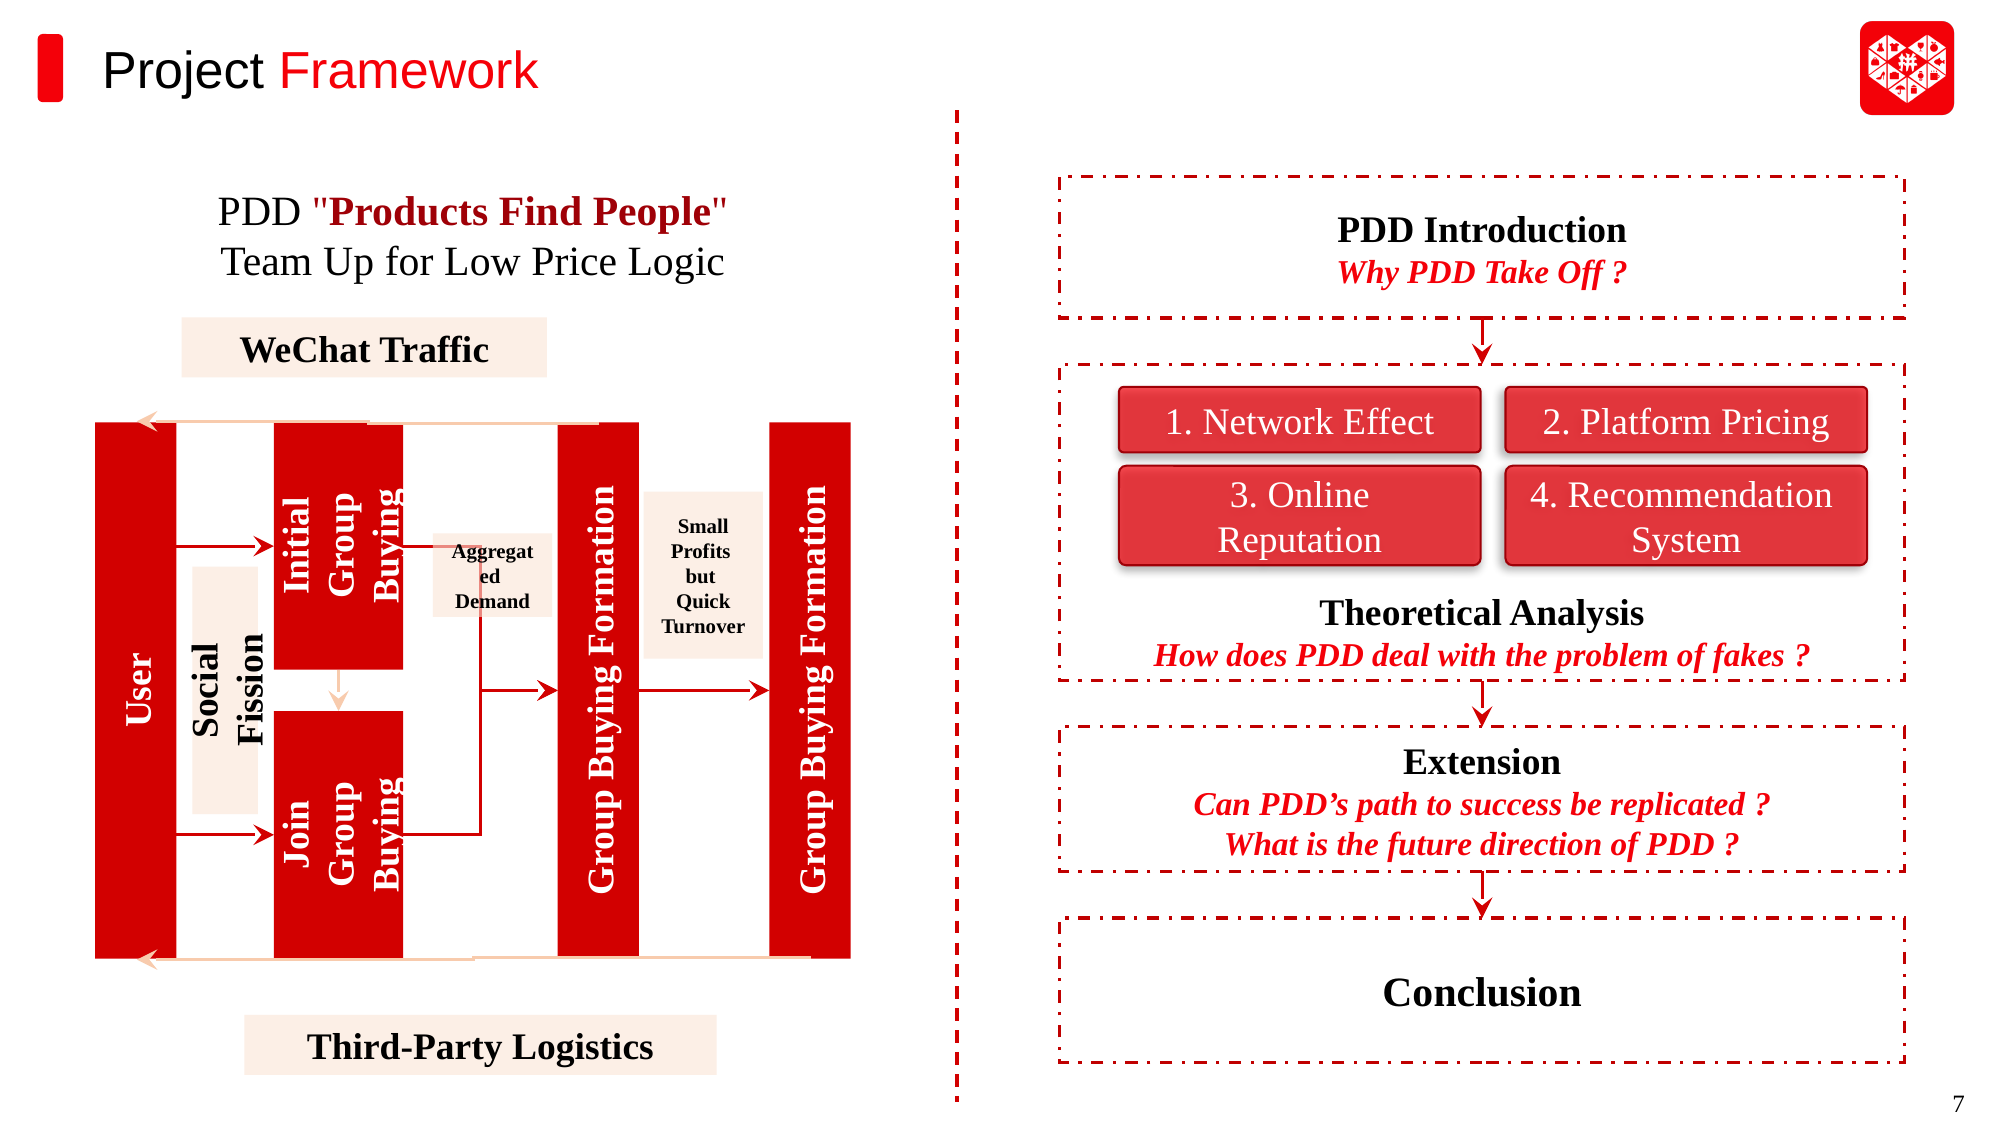

Project Framework
PDD "Products Find People"
Team Up for Low Price Logic
WeChat Traffic
User
Initial
Group Buying
Group Buying Formation
Group Buying Formation
Aggregated
Demand​​
Small Profits
but
Quick Turnover​​
Social Fission
Join
Group Buying
​​Third-Party Logistics
PDD Introduction
Why PDD Take Off ?
Theoretical Analysis
How does PDD deal with the problem of fakes ?
1. Network Effect
2. Platform Pricing
3. Online
Reputation
4. Recommendation
System
Extension
Can PDD’s path to success be replicated ?
What is the future direction of PDD ?
Conclusion
7